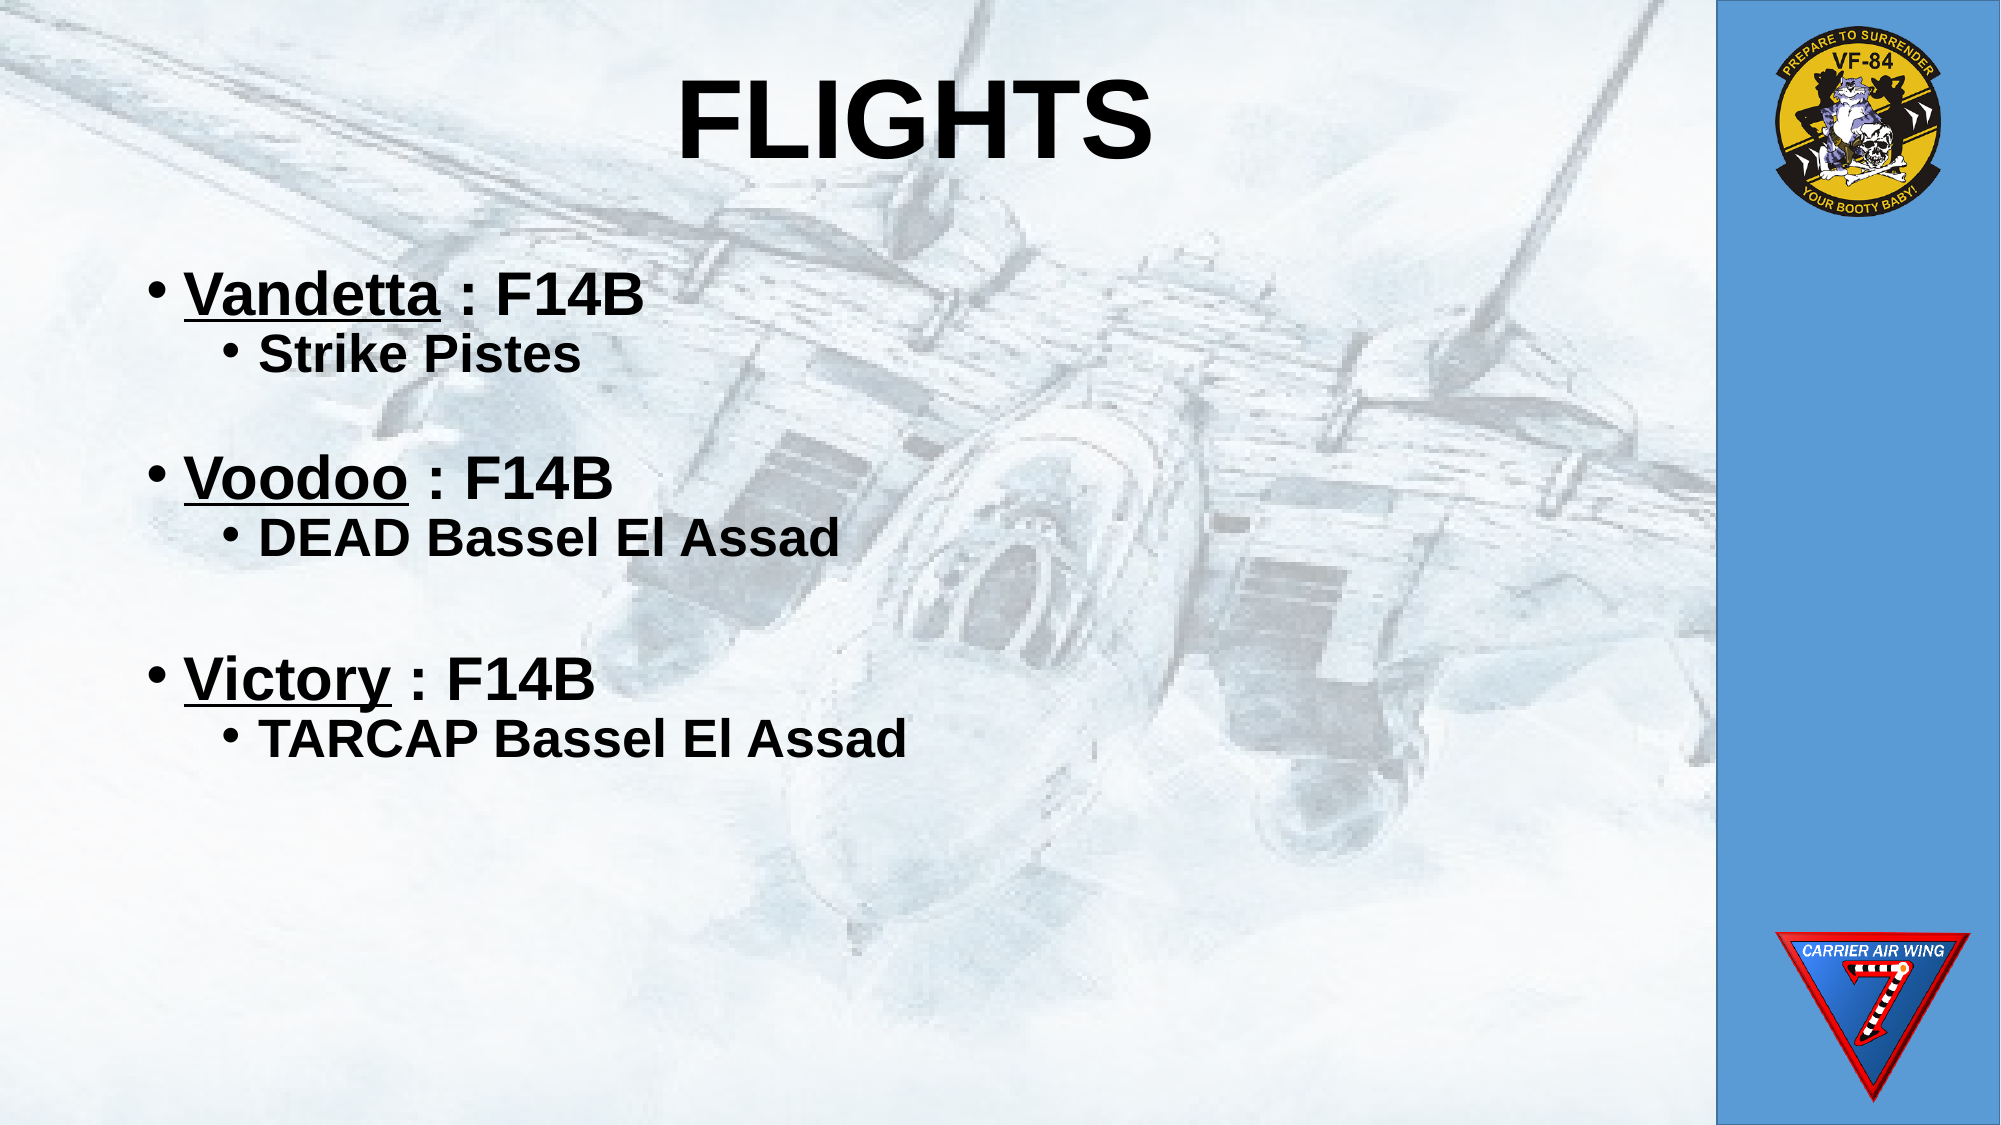

# FLIGHTS
Vandetta : F14B
Strike Pistes

Voodoo : F14B
DEAD Bassel El Assad

Victory : F14B
TARCAP Bassel El Assad